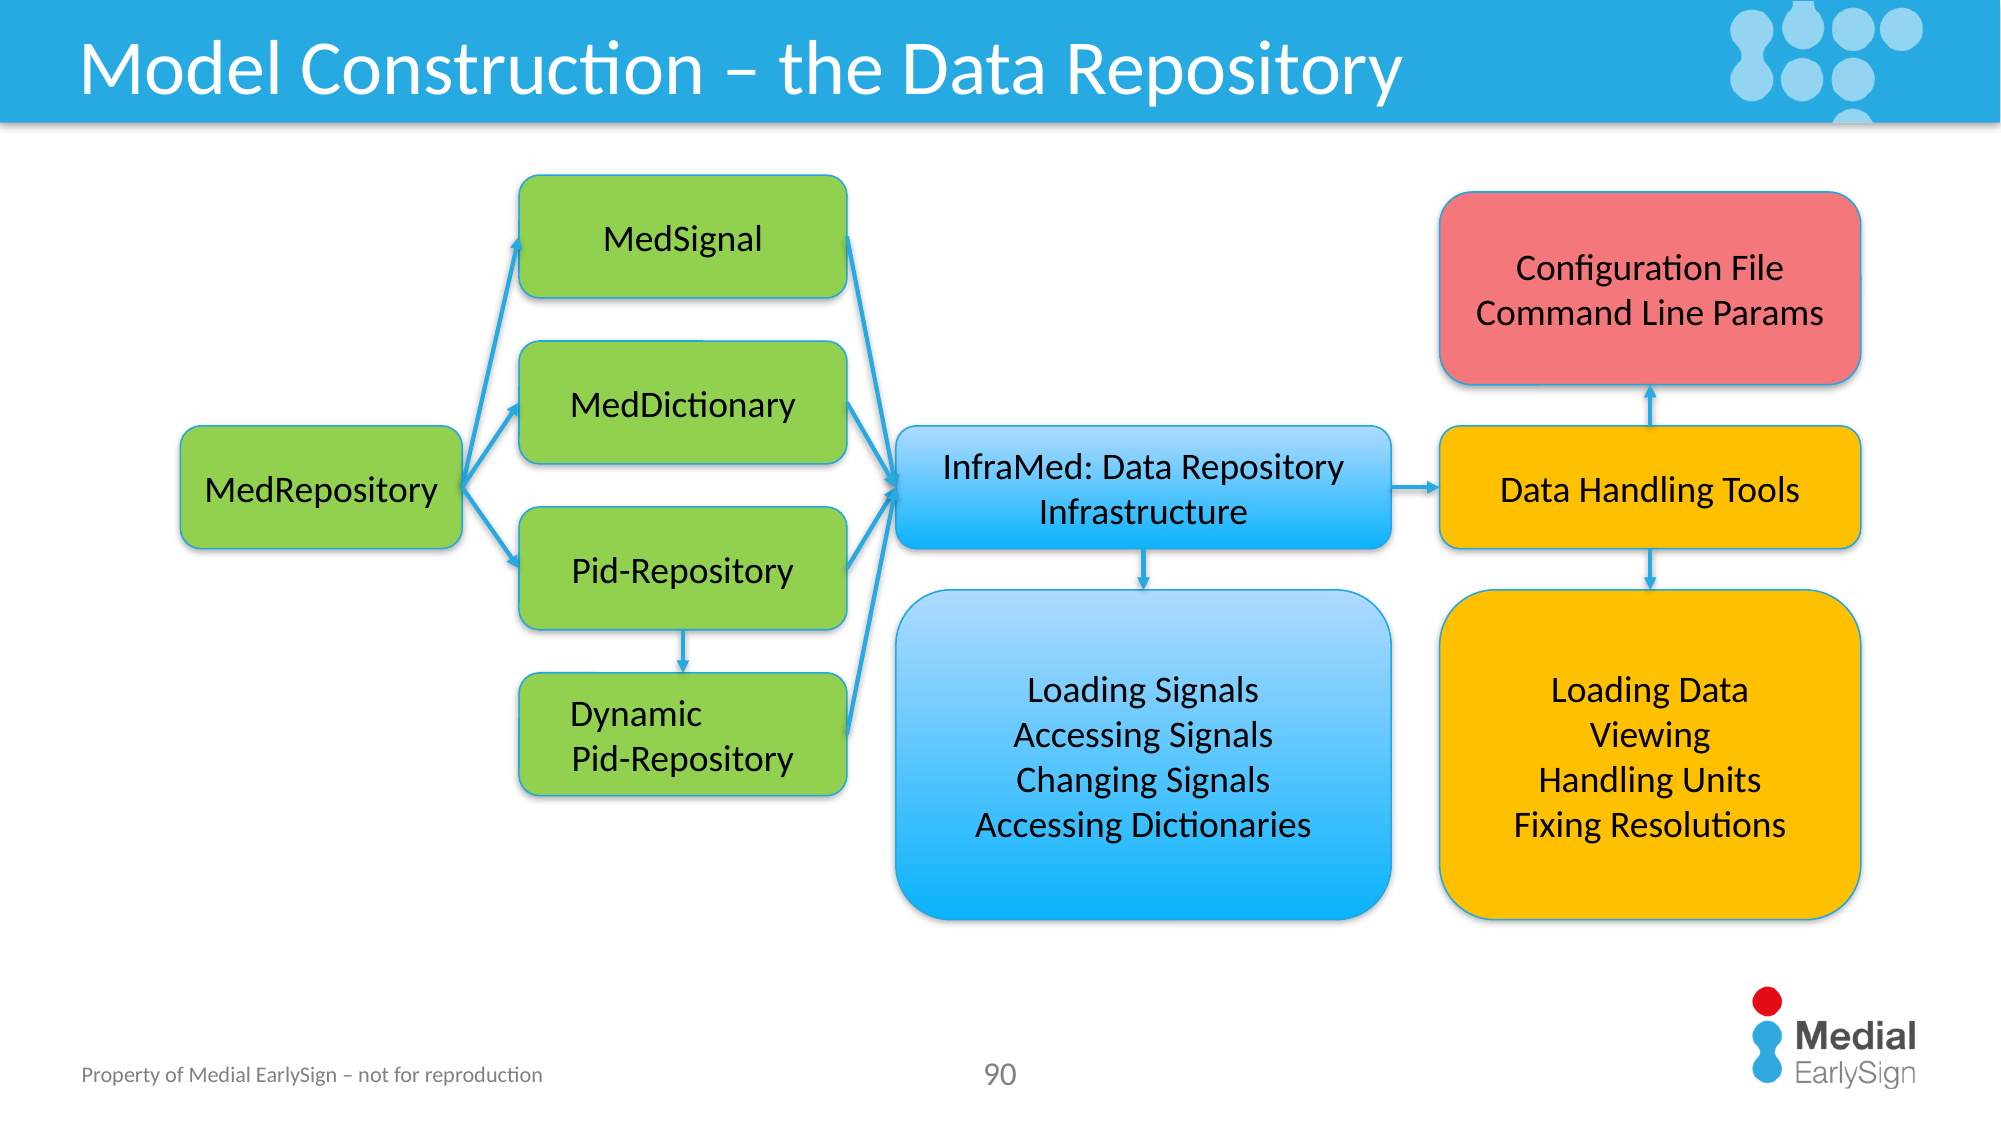

# Model Construction – the Data Repository
MedSignal
Configuration File
Command Line Params
MedDictionary
MedRepository
InfraMed: Data Repository Infrastructure
Data Handling Tools
Pid-Repository
Loading Data
Viewing
Handling Units
Fixing Resolutions
Loading Signals
Accessing Signals
Changing Signals
Accessing Dictionaries
Dynamic            Pid-Repository